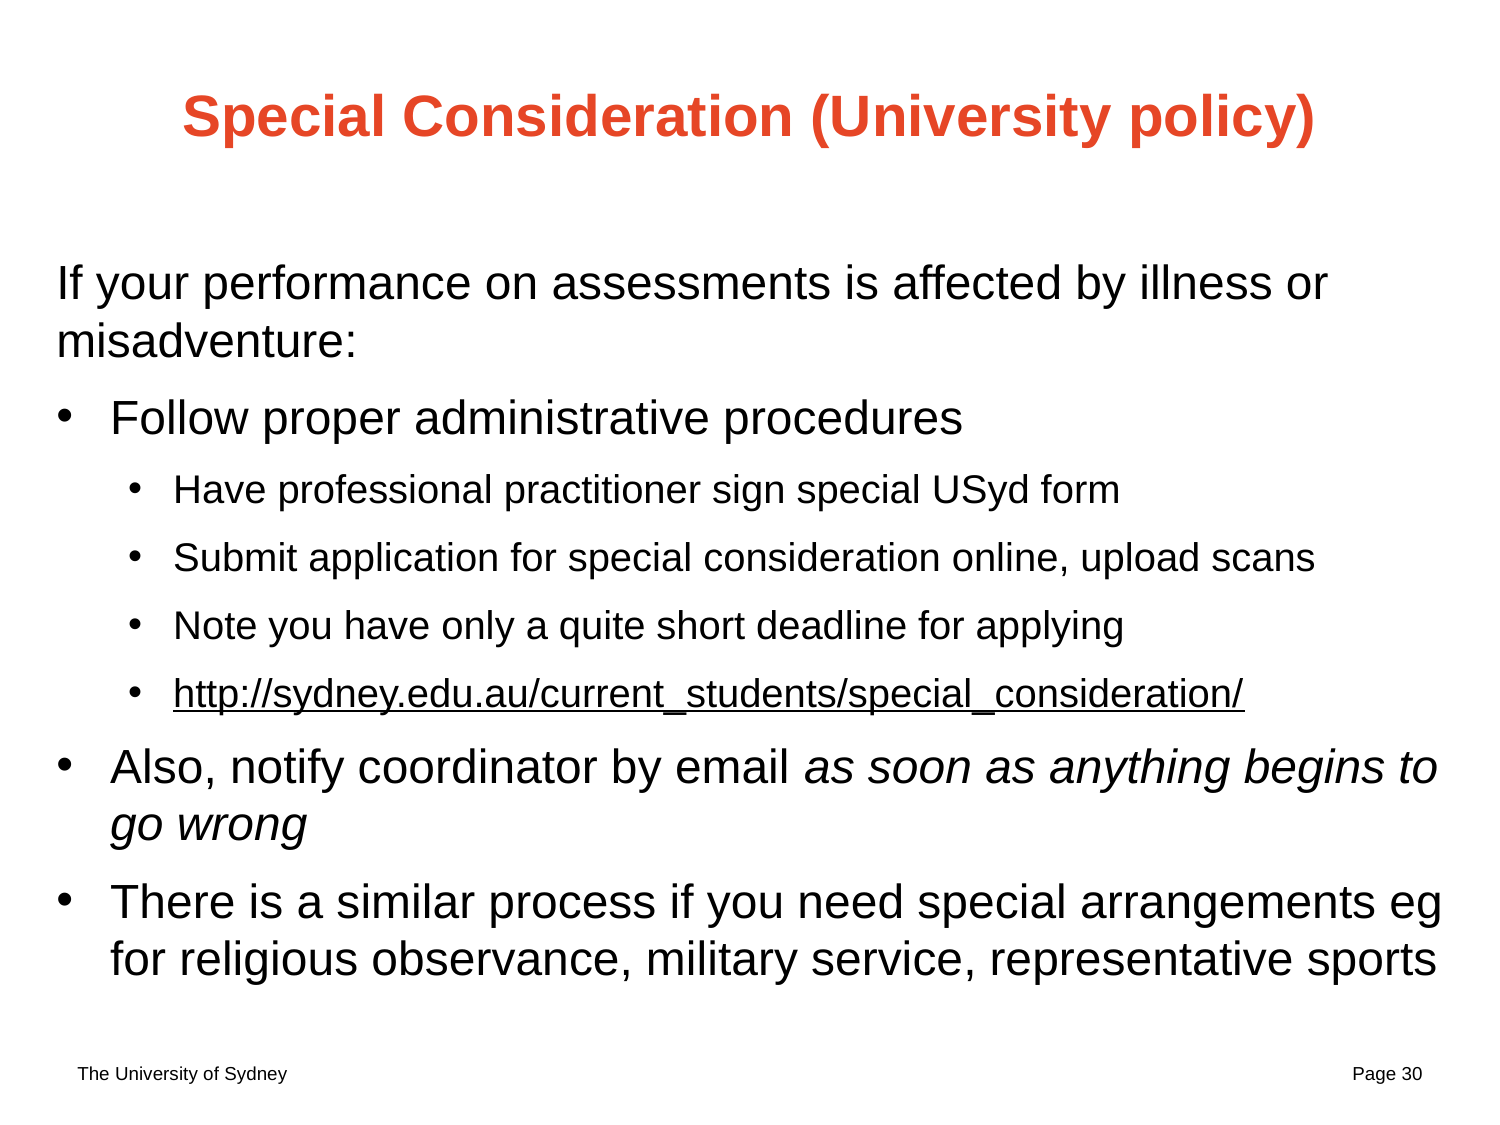

# Special Consideration (University policy)
If your performance on assessments is affected by illness or misadventure:
Follow proper administrative procedures
Have professional practitioner sign special USyd form
Submit application for special consideration online, upload scans
Note you have only a quite short deadline for applying
http://sydney.edu.au/current_students/special_consideration/
Also, notify coordinator by email as soon as anything begins to go wrong
There is a similar process if you need special arrangements eg for religious observance, military service, representative sports